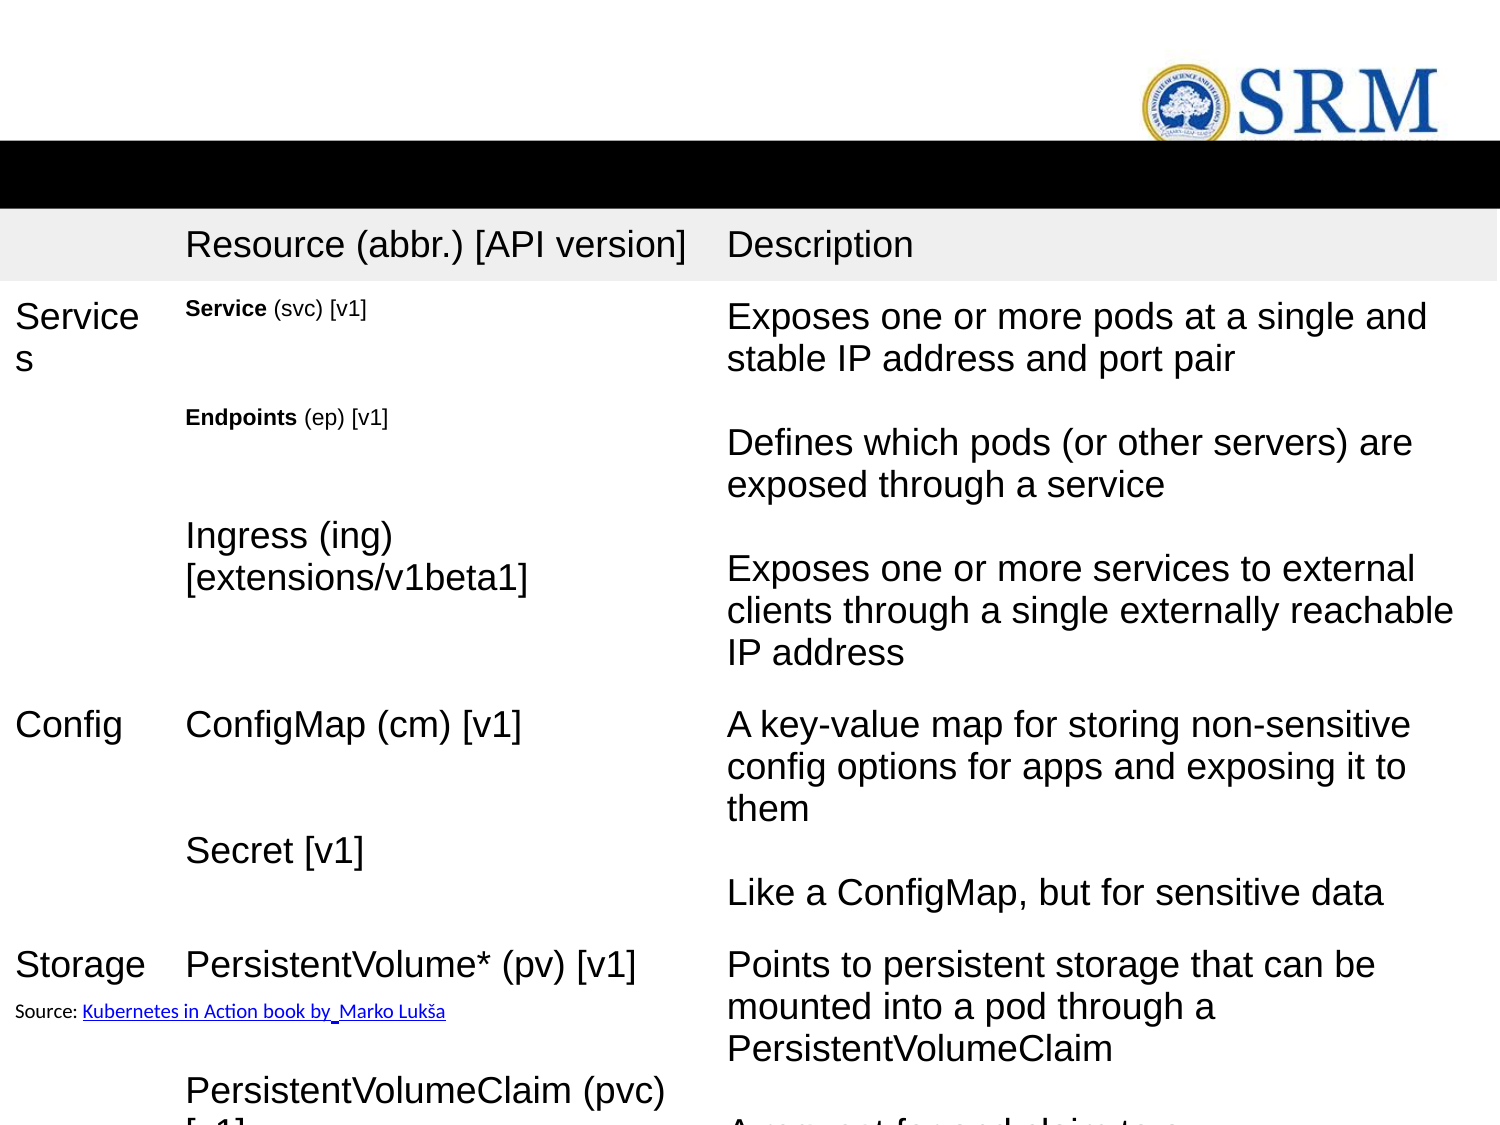

#

|  | Resource (abbr.) [API version] | Description |
| --- | --- | --- |
| Services | Service (svc) [v1] Endpoints (ep) [v1] Ingress (ing) [extensions/v1beta1] | Exposes one or more pods at a single and stable IP address and port pair Defines which pods (or other servers) are exposed through a service Exposes one or more services to external clients through a single externally reachable IP address |
| Config | ConfigMap (cm) [v1] Secret [v1] | A key-value map for storing non-sensitive config options for apps and exposing it to them Like a ConfigMap, but for sensitive data |
| Storage | PersistentVolume\* (pv) [v1] PersistentVolumeClaim (pvc) [v1] StorageClass\* (sc) [storage.k8s.io/v1] | Points to persistent storage that can be mounted into a pod through a PersistentVolumeClaim A request for and claim to a PersistentVolume Defines the type of storage in a PersistentVolumeClaim |
Source: Kubernetes in Action book by Marko Lukša